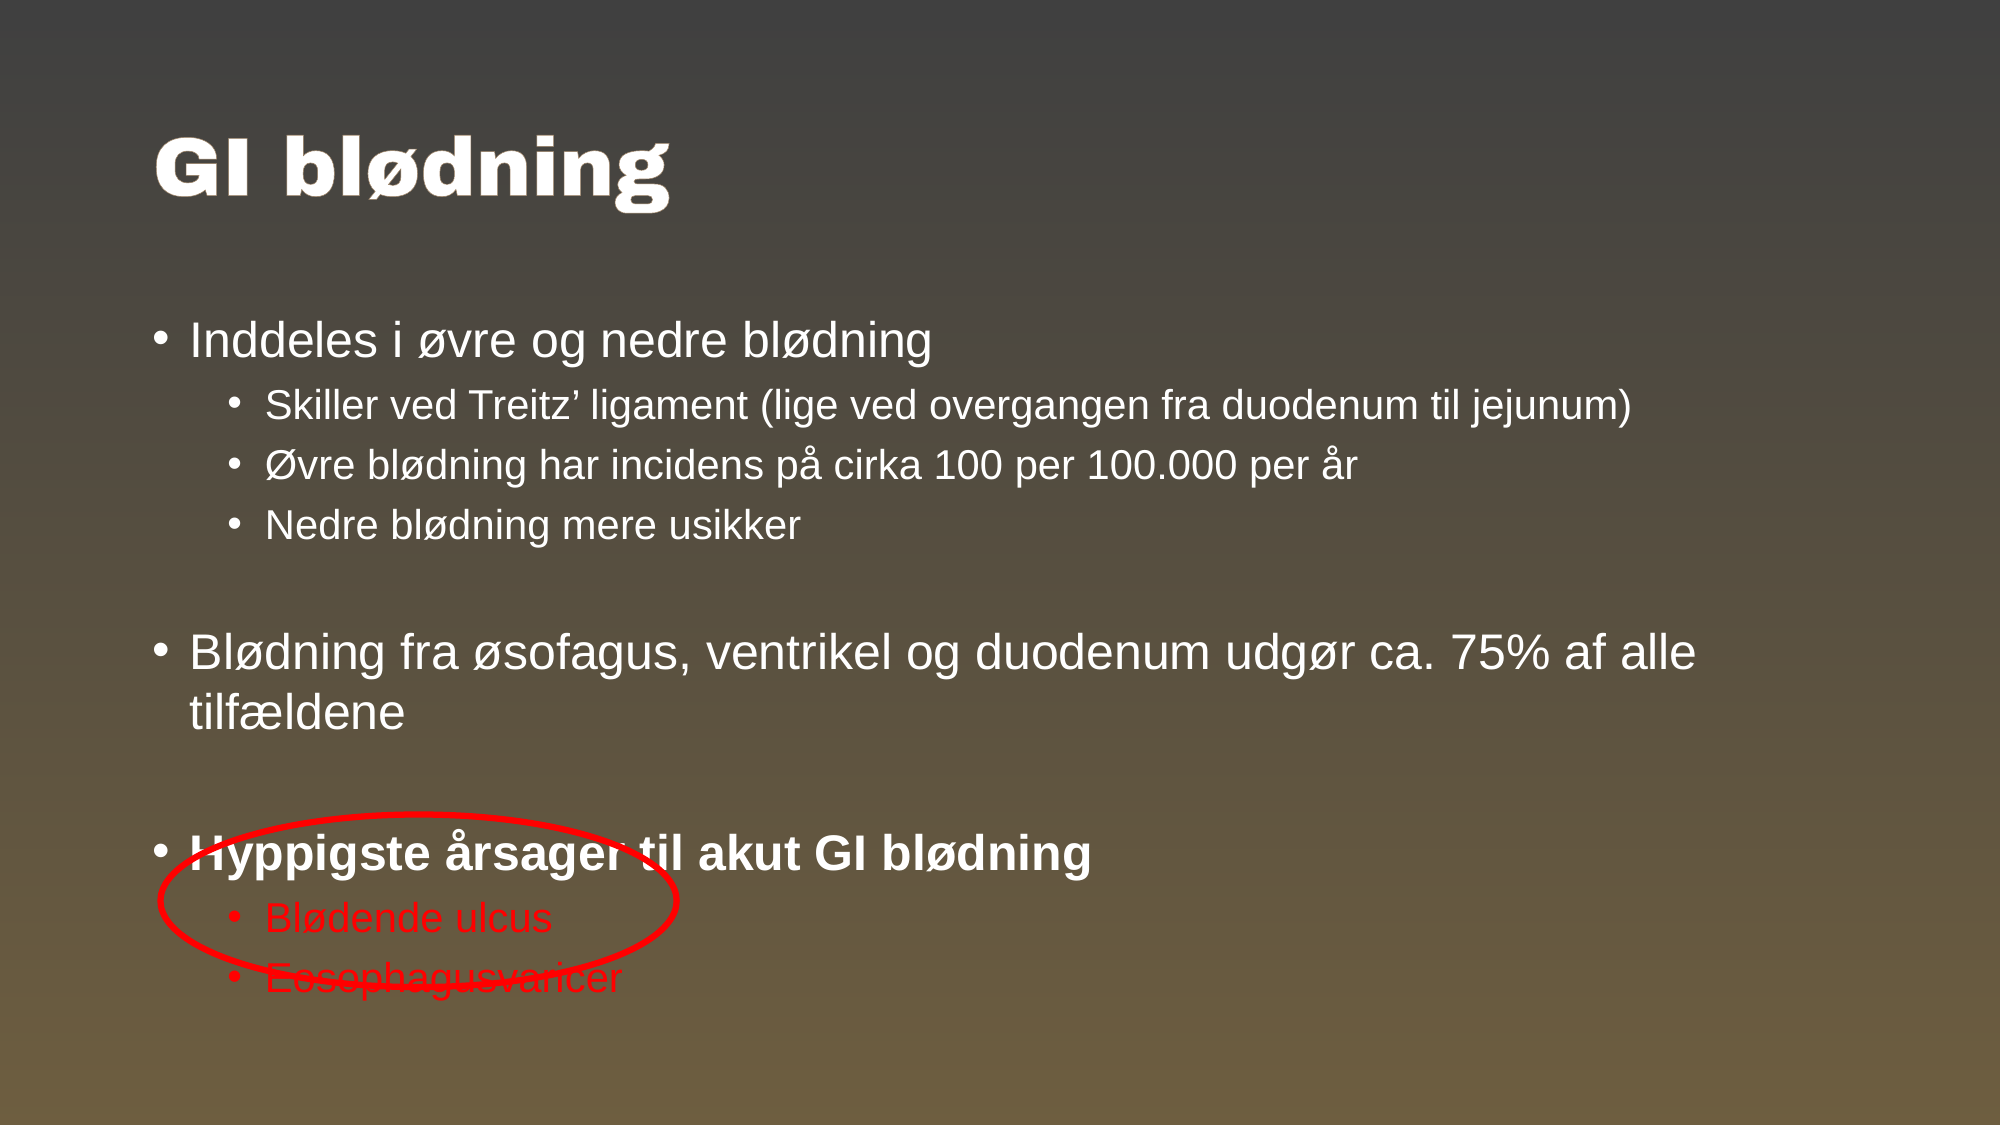

# GI blødning
Inddeles i øvre og nedre blødning
Skiller ved Treitz’ ligament (lige ved overgangen fra duodenum til jejunum)
Øvre blødning har incidens på cirka 100 per 100.000 per år
Nedre blødning mere usikker
Blødning fra øsofagus, ventrikel og duodenum udgør ca. 75% af alle tilfældene
Hyppigste årsager til akut GI blødning
Blødende ulcus
Eosophagusvaricer